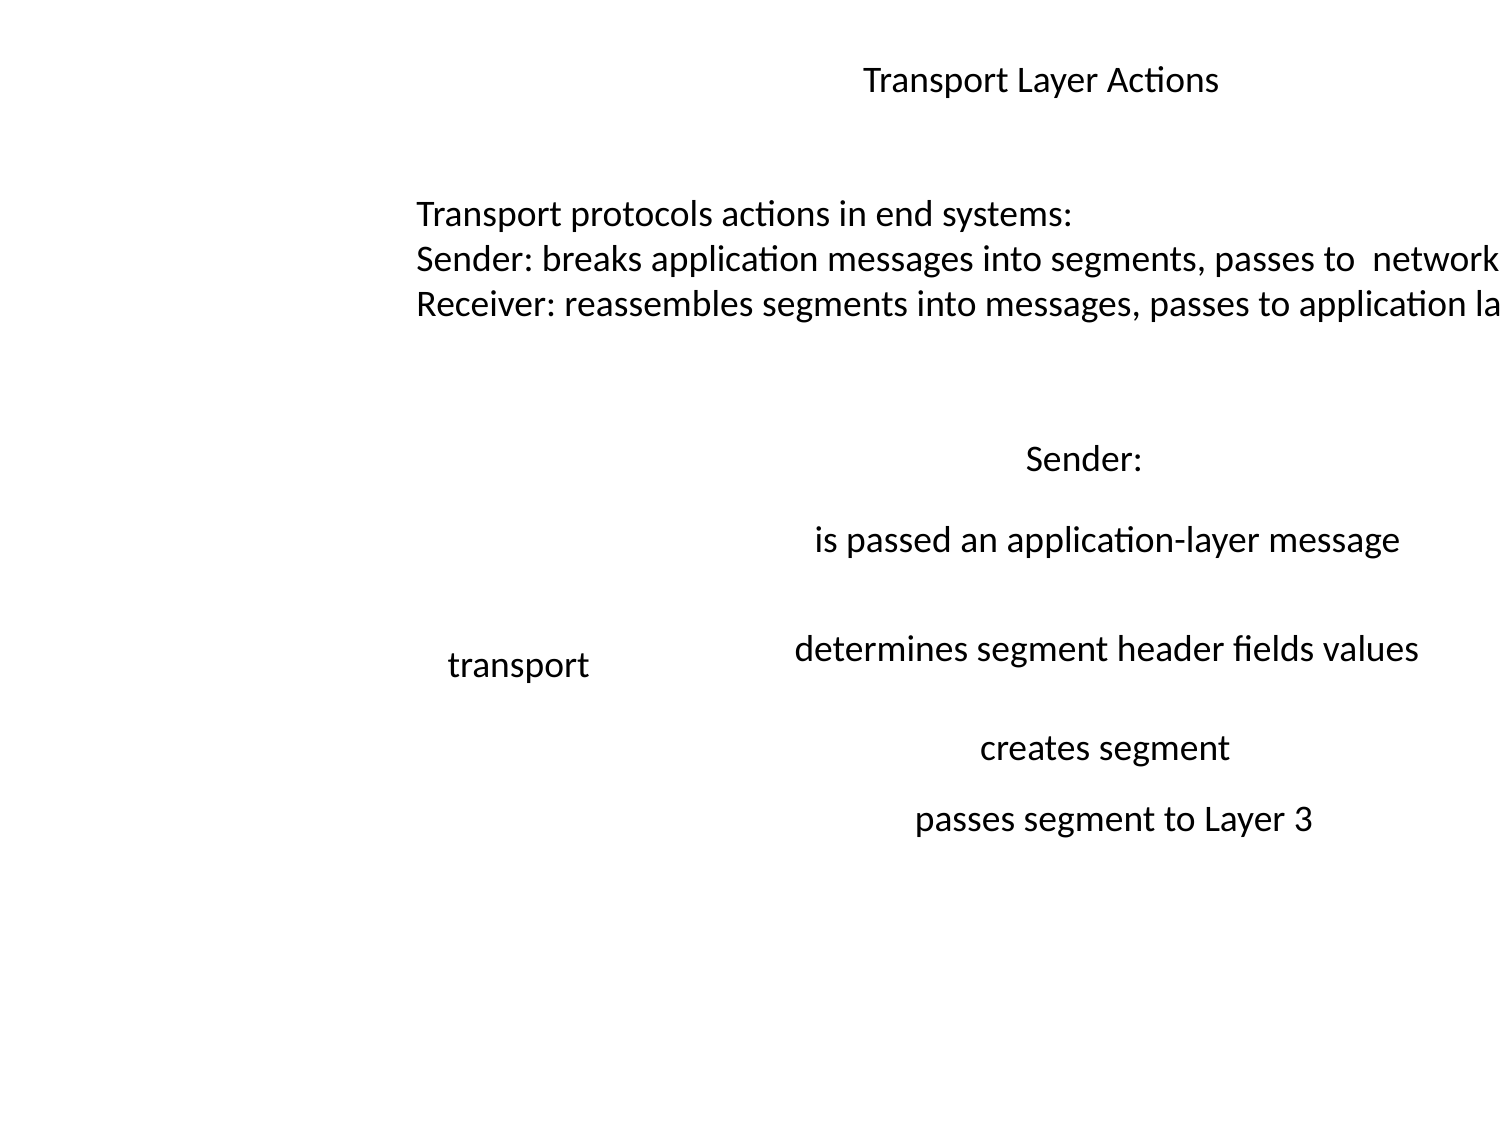

Transport Layer Actions
Transport protocols actions in end systems:
Sender: breaks application messages into segments, passes to  network layer
Receiver: reassembles segments into messages, passes to application layer

Sender:

is passed an application-layer message
determines segment header fields values
transport
transport
creates segment
passes segment to Layer 3